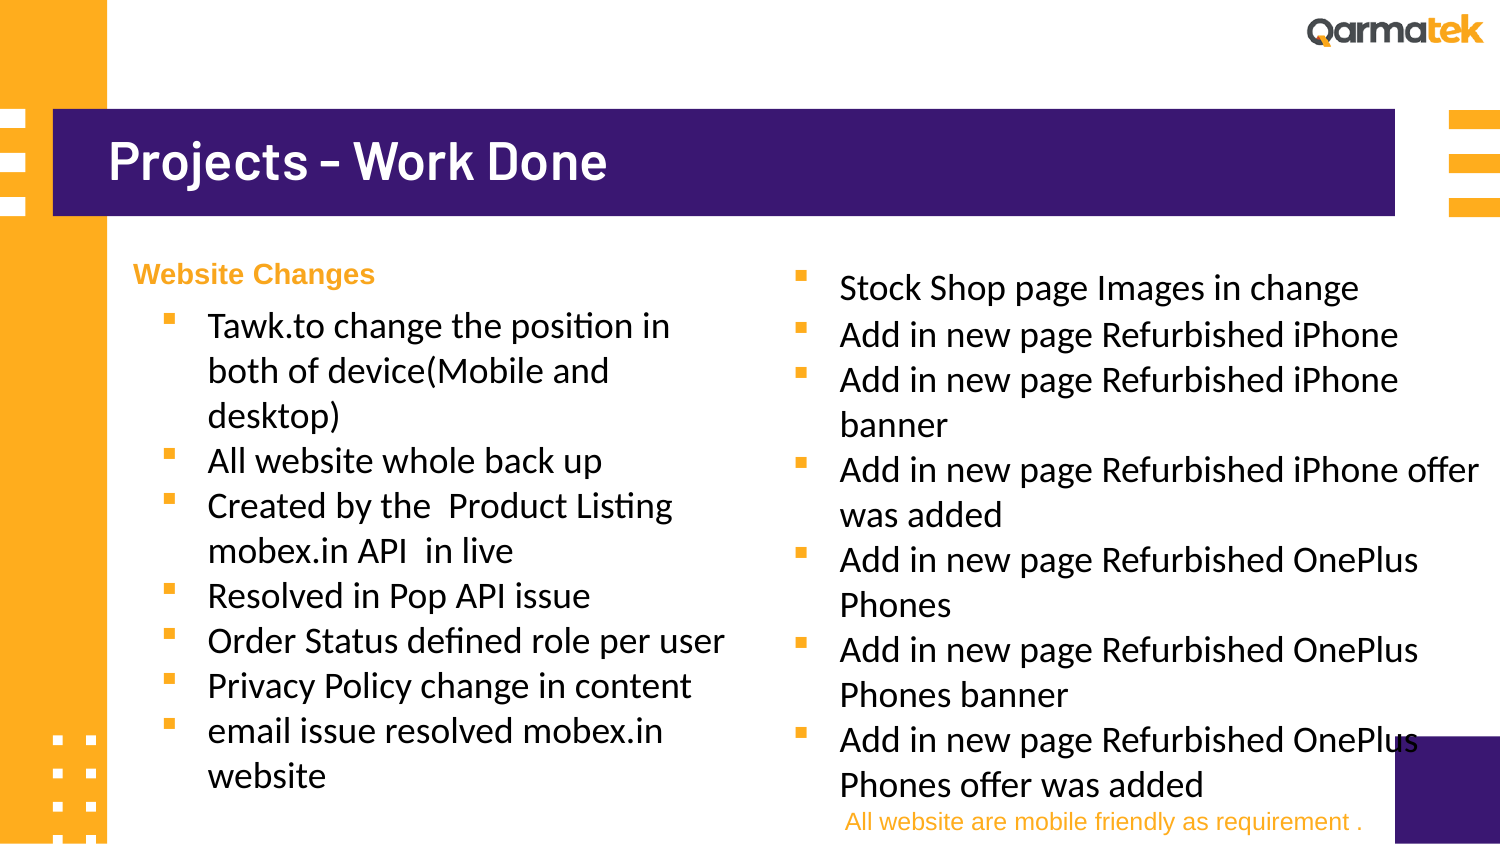

# Projects - Work Done
Stock Shop page Images in change
Add in new page Refurbished iPhone
Add in new page Refurbished iPhone banner
Add in new page Refurbished iPhone offer was added
Add in new page Refurbished OnePlus Phones
Add in new page Refurbished OnePlus Phones banner
Add in new page Refurbished OnePlus Phones offer was added
Website Changes
Tawk.to change the position in both of device(Mobile and desktop)
All website whole back up
Created by the  Product Listing  mobex.in API  in live
Resolved in Pop API issue
Order Status defined role per user
Privacy Policy change in content
email issue resolved mobex.in website
All website are mobile friendly as requirement .